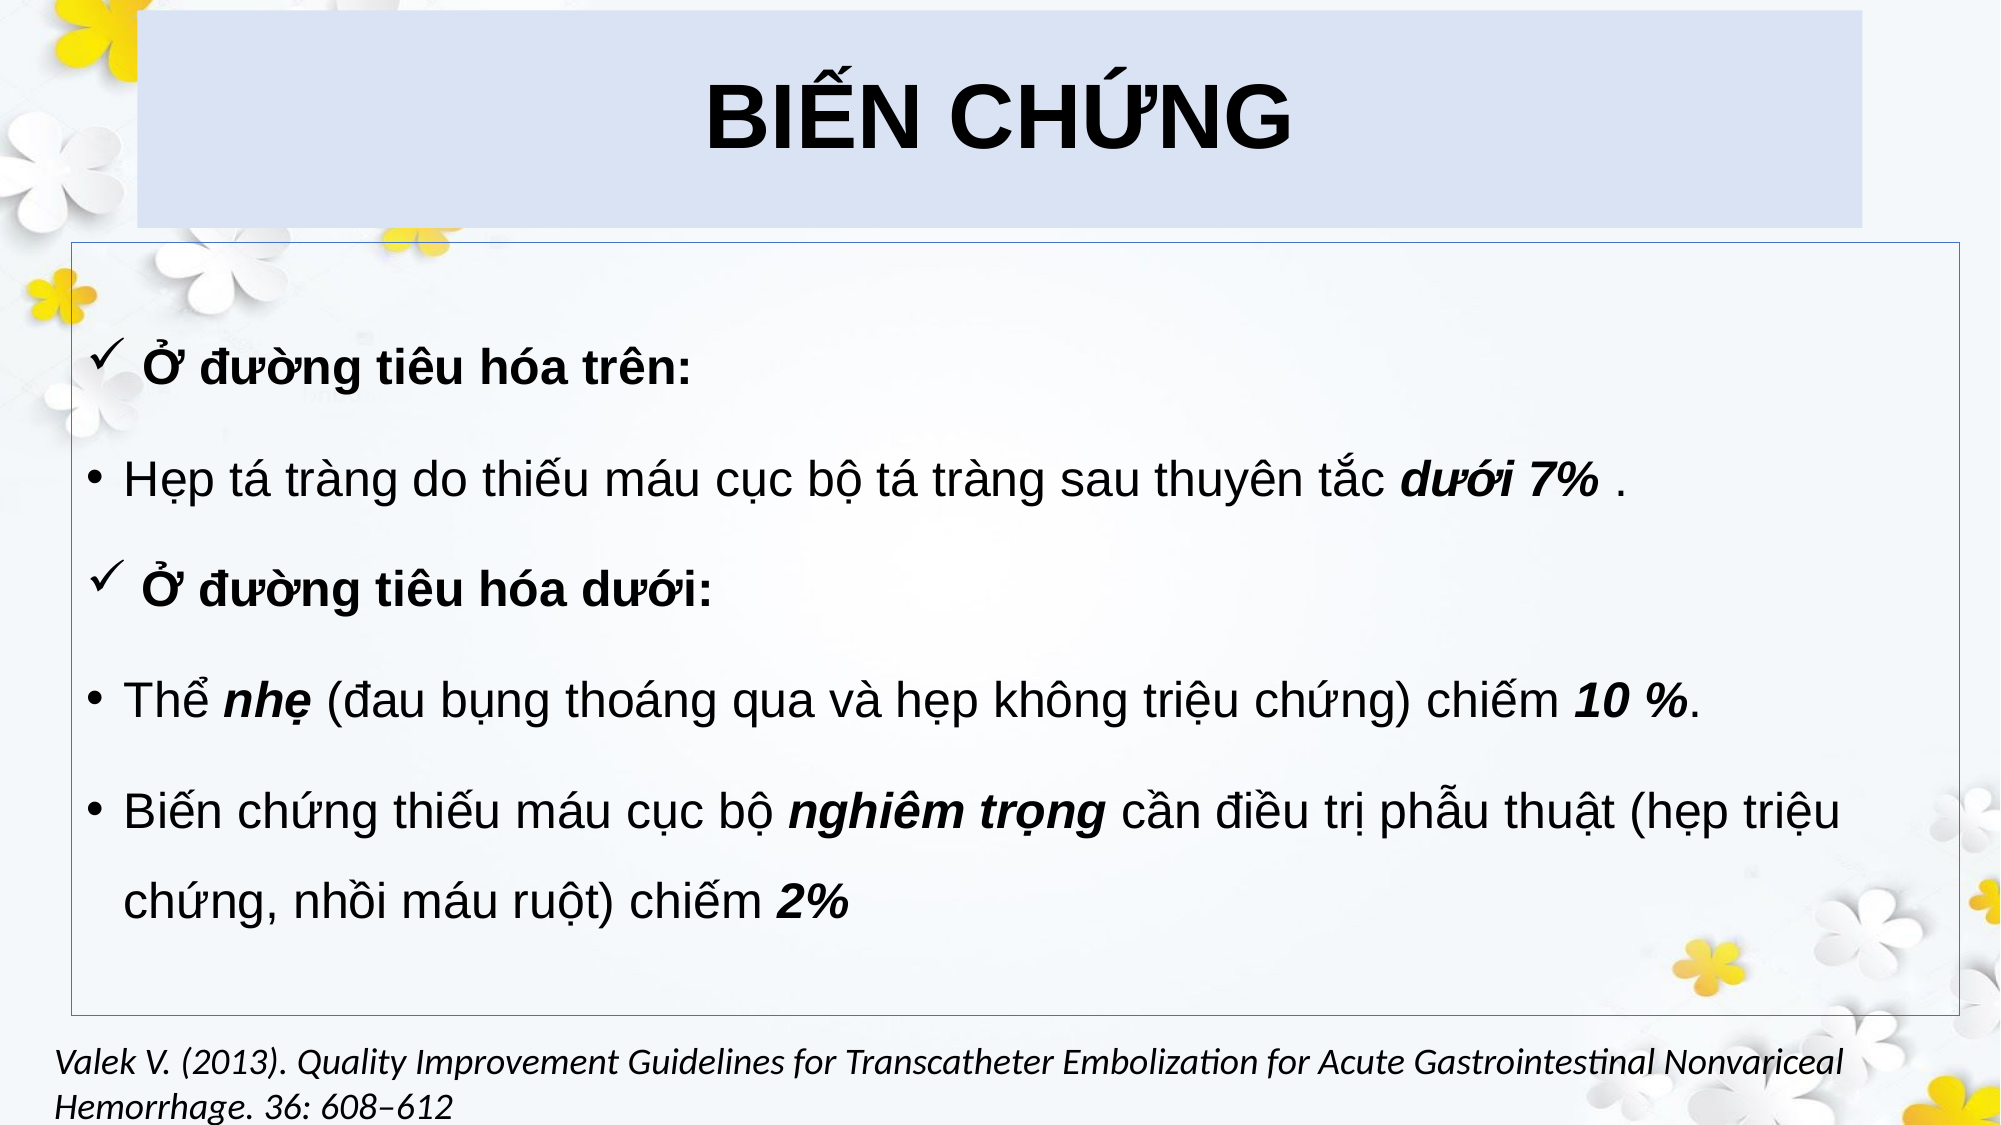

# BIẾN CHỨNG

Ở đường tiêu hóa trên:
Hẹp tá tràng do thiếu máu cục bộ tá tràng sau thuyên tắc dưới 7% .
 Ở đường tiêu hóa dưới:
Thể nhẹ (đau bụng thoáng qua và hẹp không triệu chứng) chiếm 10 %.
Biến chứng thiếu máu cục bộ nghiêm trọng cần điều trị phẫu thuật (hẹp triệu chứng, nhồi máu ruột) chiếm 2%
Valek V. (2013). Quality Improvement Guidelines for Transcatheter Embolization for Acute Gastrointestinal Nonvariceal Hemorrhage. 36: 608–612